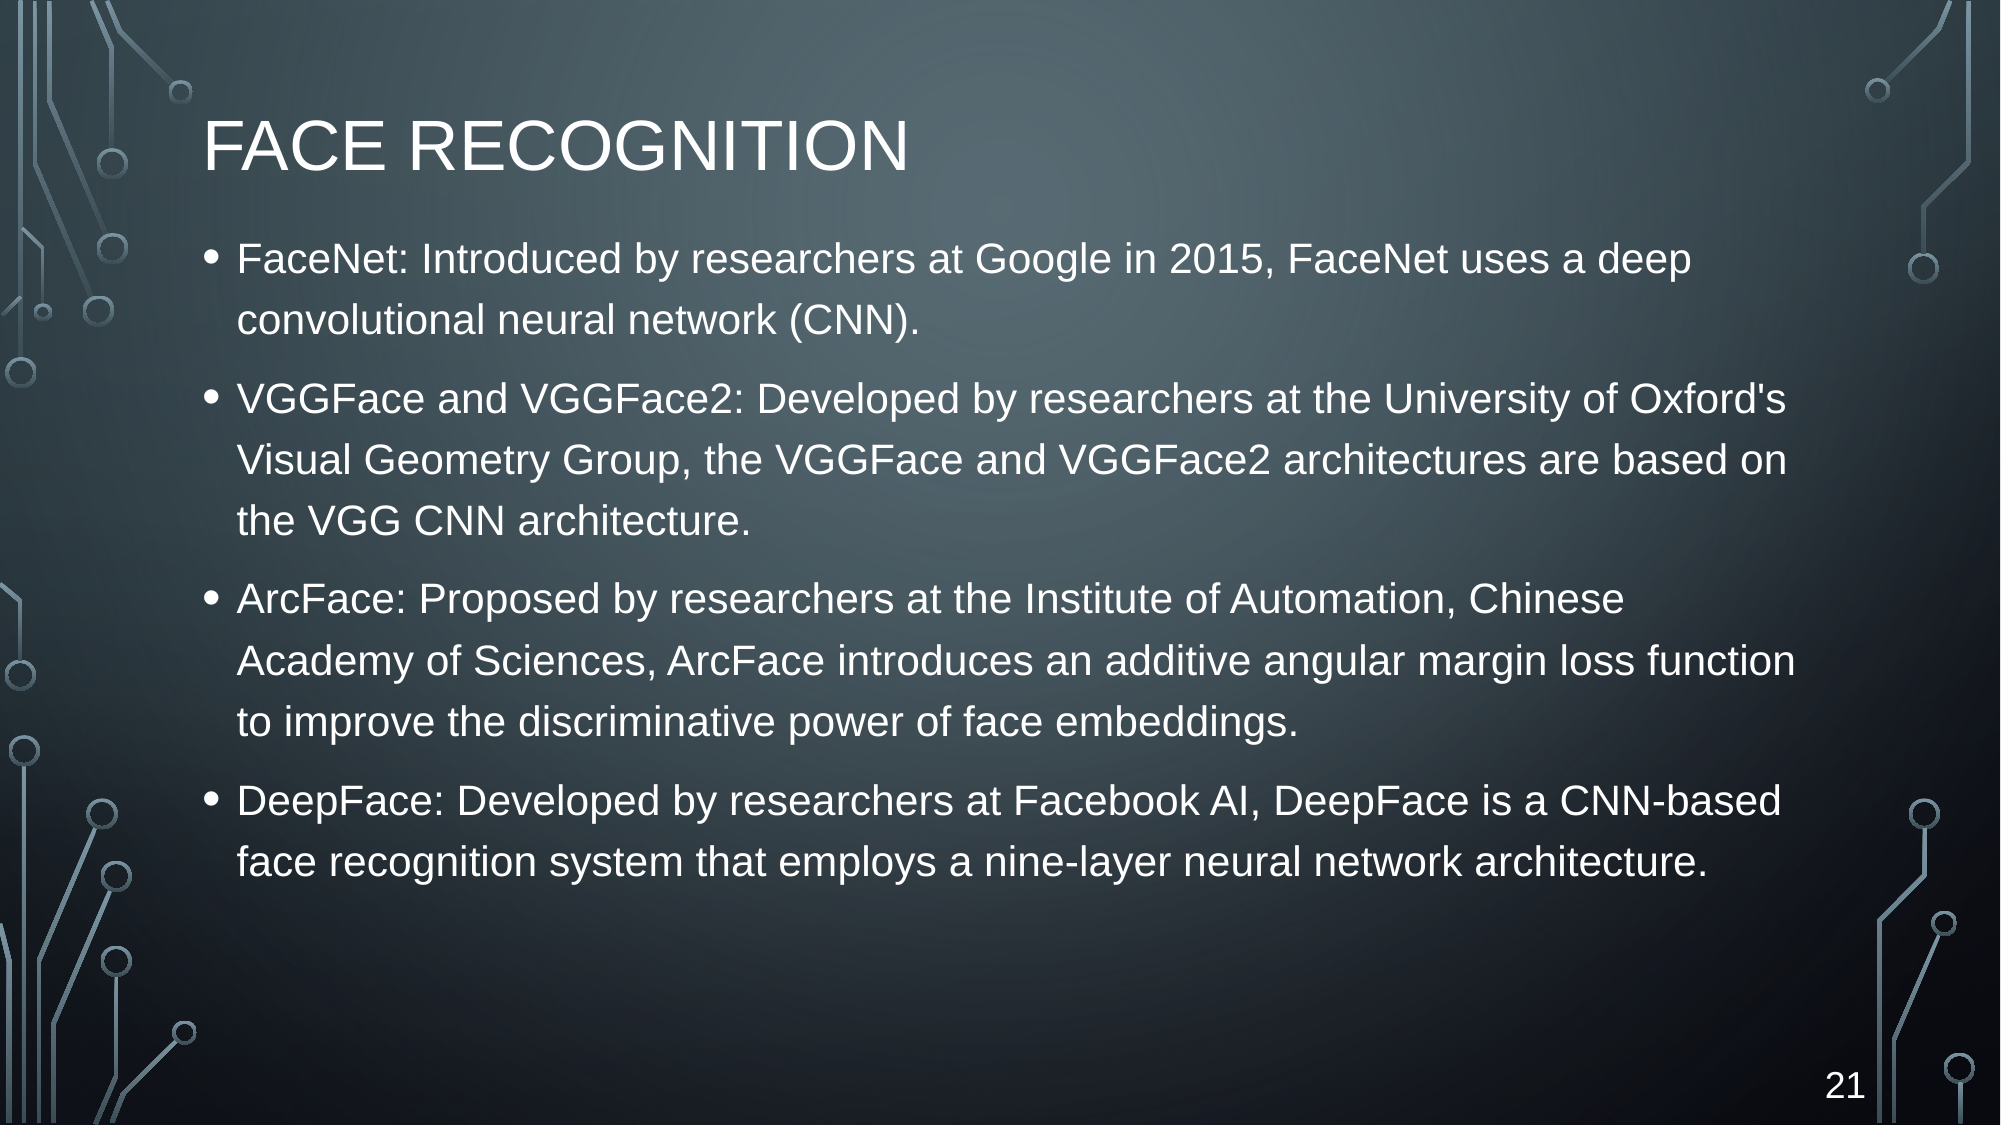

# Face Recognition
FaceNet: Introduced by researchers at Google in 2015, FaceNet uses a deep convolutional neural network (CNN).
VGGFace and VGGFace2: Developed by researchers at the University of Oxford's Visual Geometry Group, the VGGFace and VGGFace2 architectures are based on the VGG CNN architecture.
ArcFace: Proposed by researchers at the Institute of Automation, Chinese Academy of Sciences, ArcFace introduces an additive angular margin loss function to improve the discriminative power of face embeddings.
DeepFace: Developed by researchers at Facebook AI, DeepFace is a CNN-based face recognition system that employs a nine-layer neural network architecture.
21